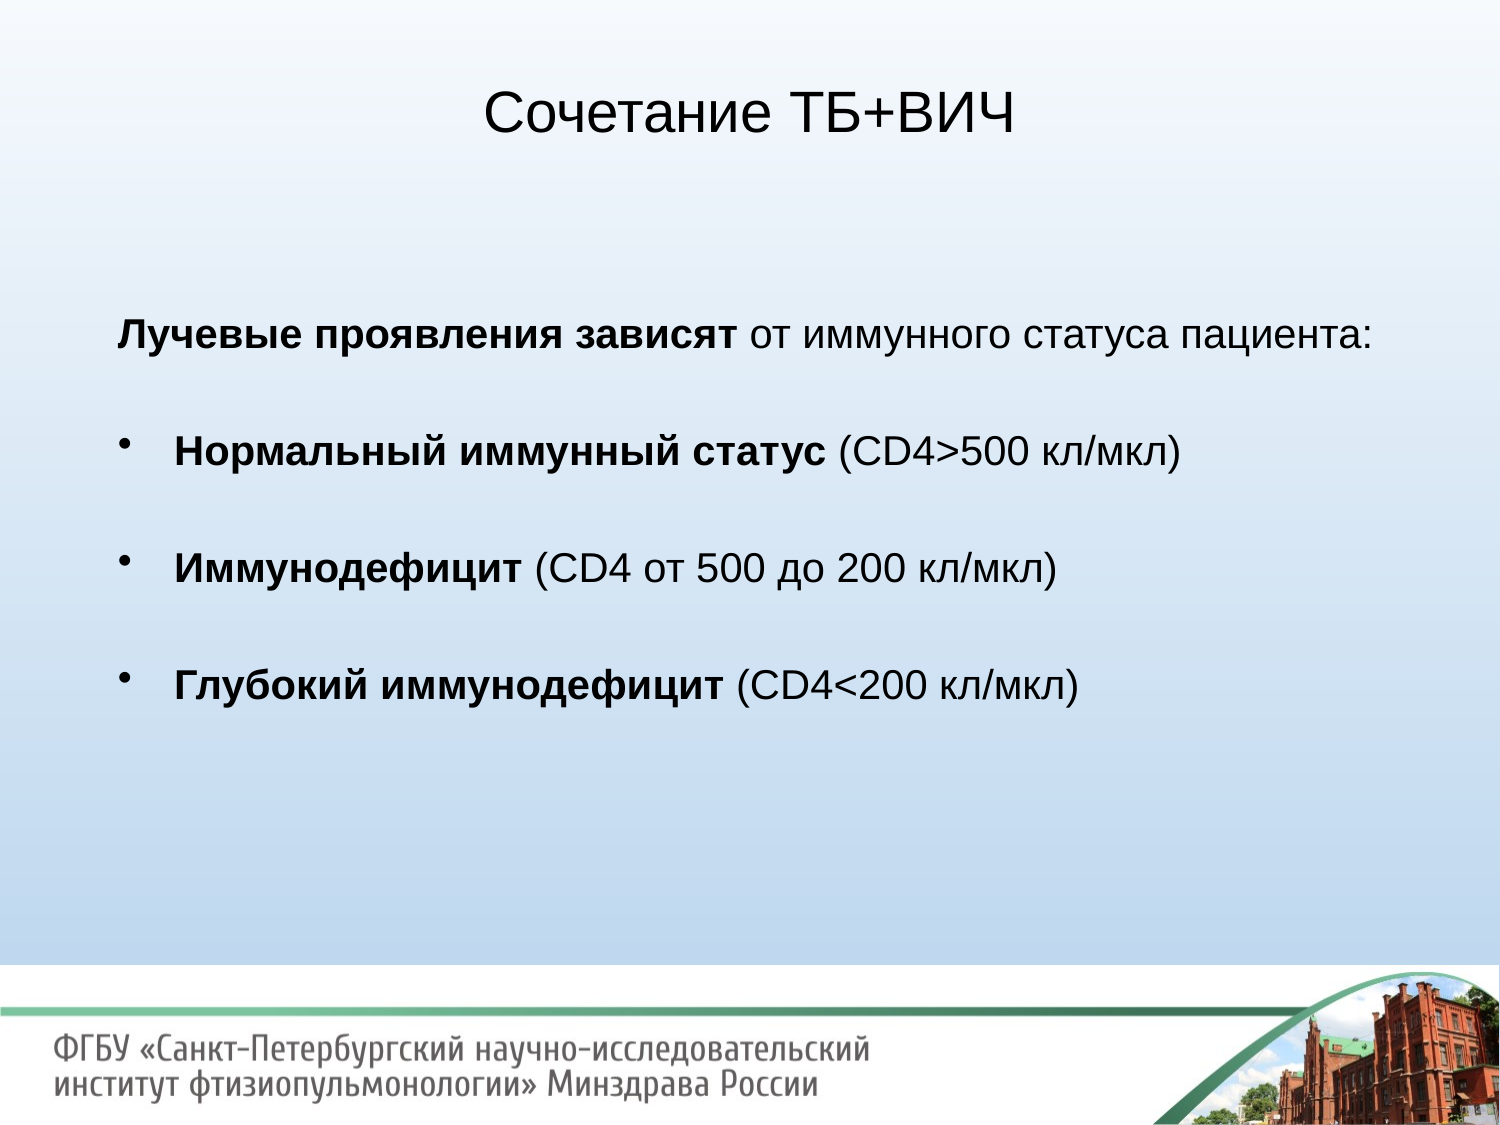

# Сочетание ТБ+ВИЧ
Лучевые проявления зависят от иммунного статуса пациента:

Нормальный иммунный статус (CD4>500 кл/мкл)

Иммунодефицит (CD4 от 500 до 200 кл/мкл)

Глубокий иммунодефицит (CD4<200 кл/мкл)